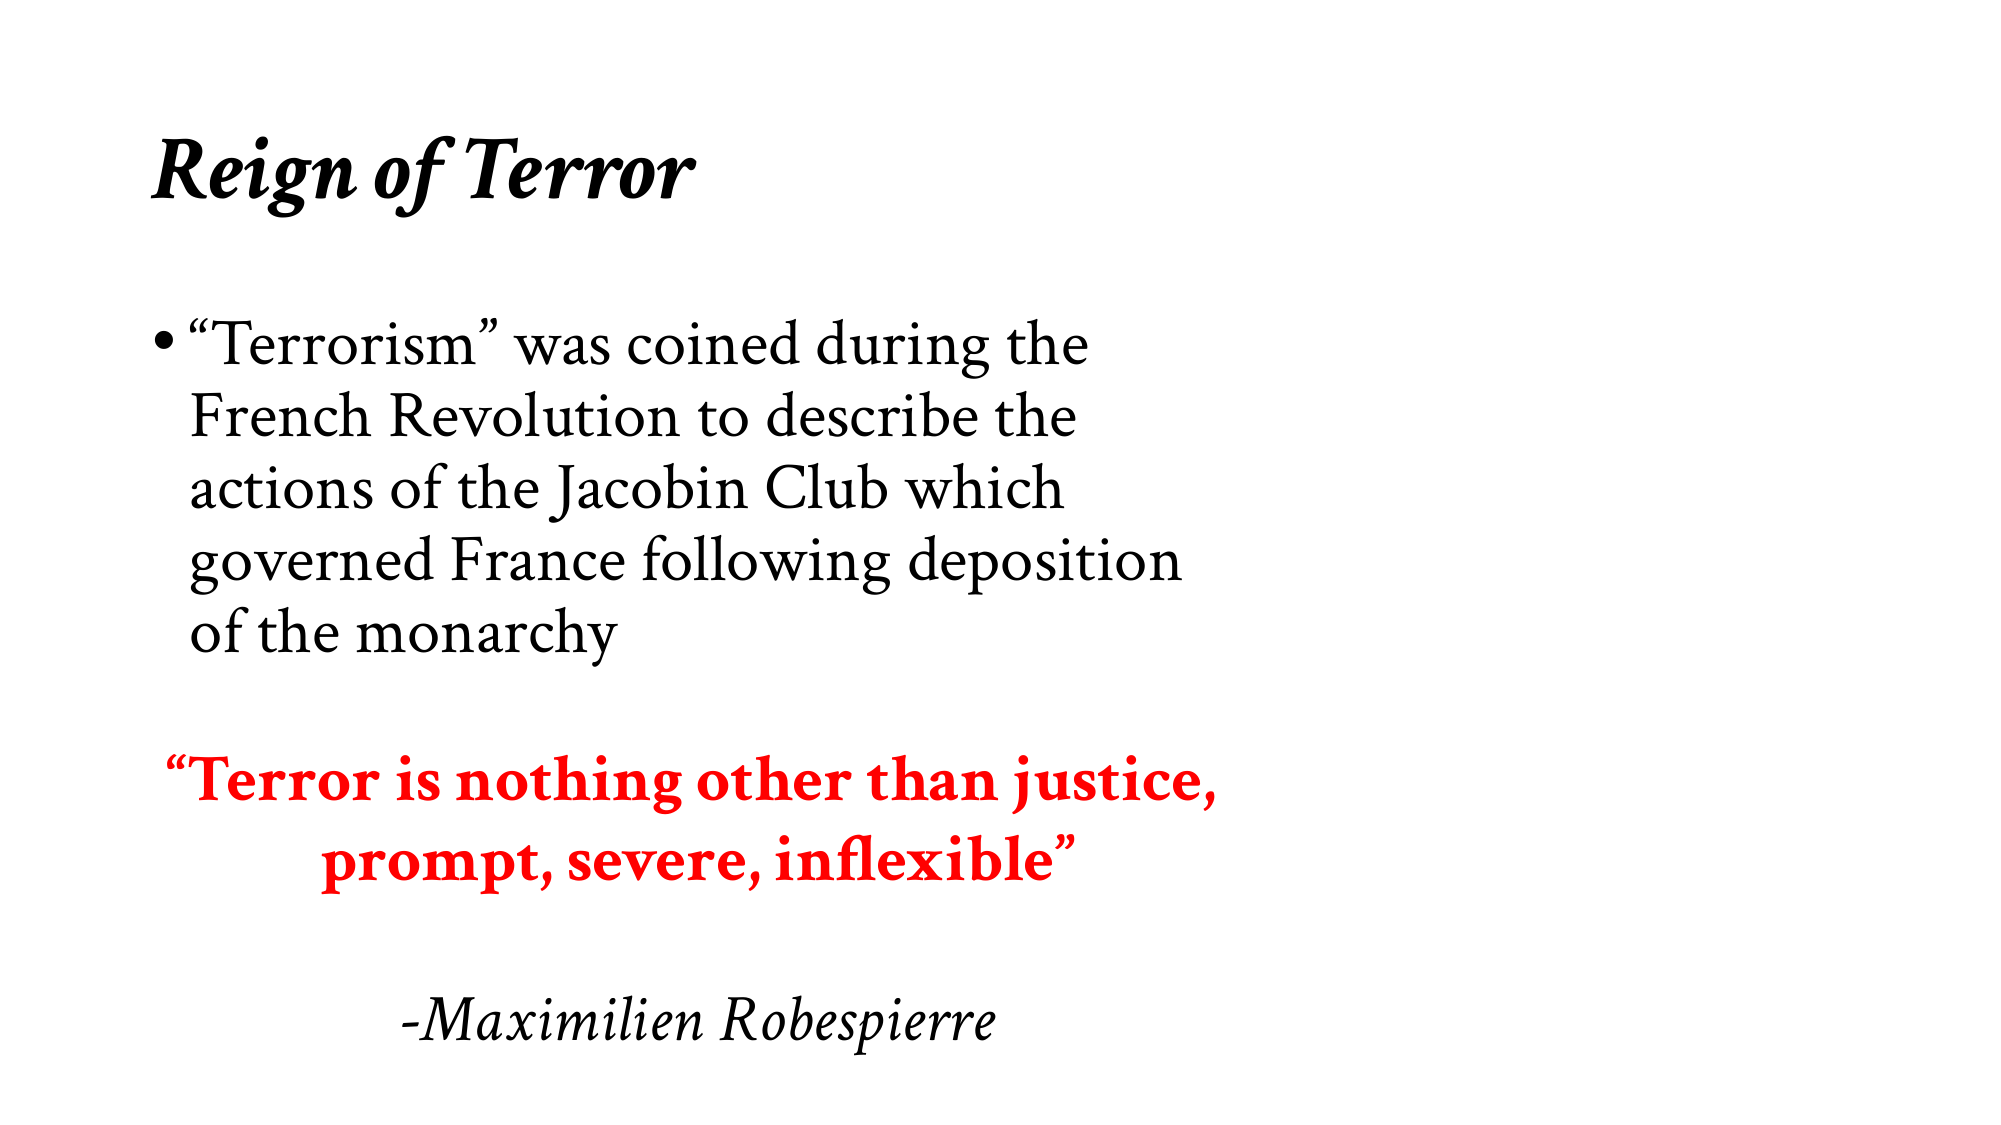

# Reign of Terror
“Terrorism” was coined during the
French Revolution to describe the
actions of the Jacobin Club which
governed France following deposition
of the monarchy

“Terror is nothing other than justice,
prompt, severe, inflexible”

-Maximilien Robespierre